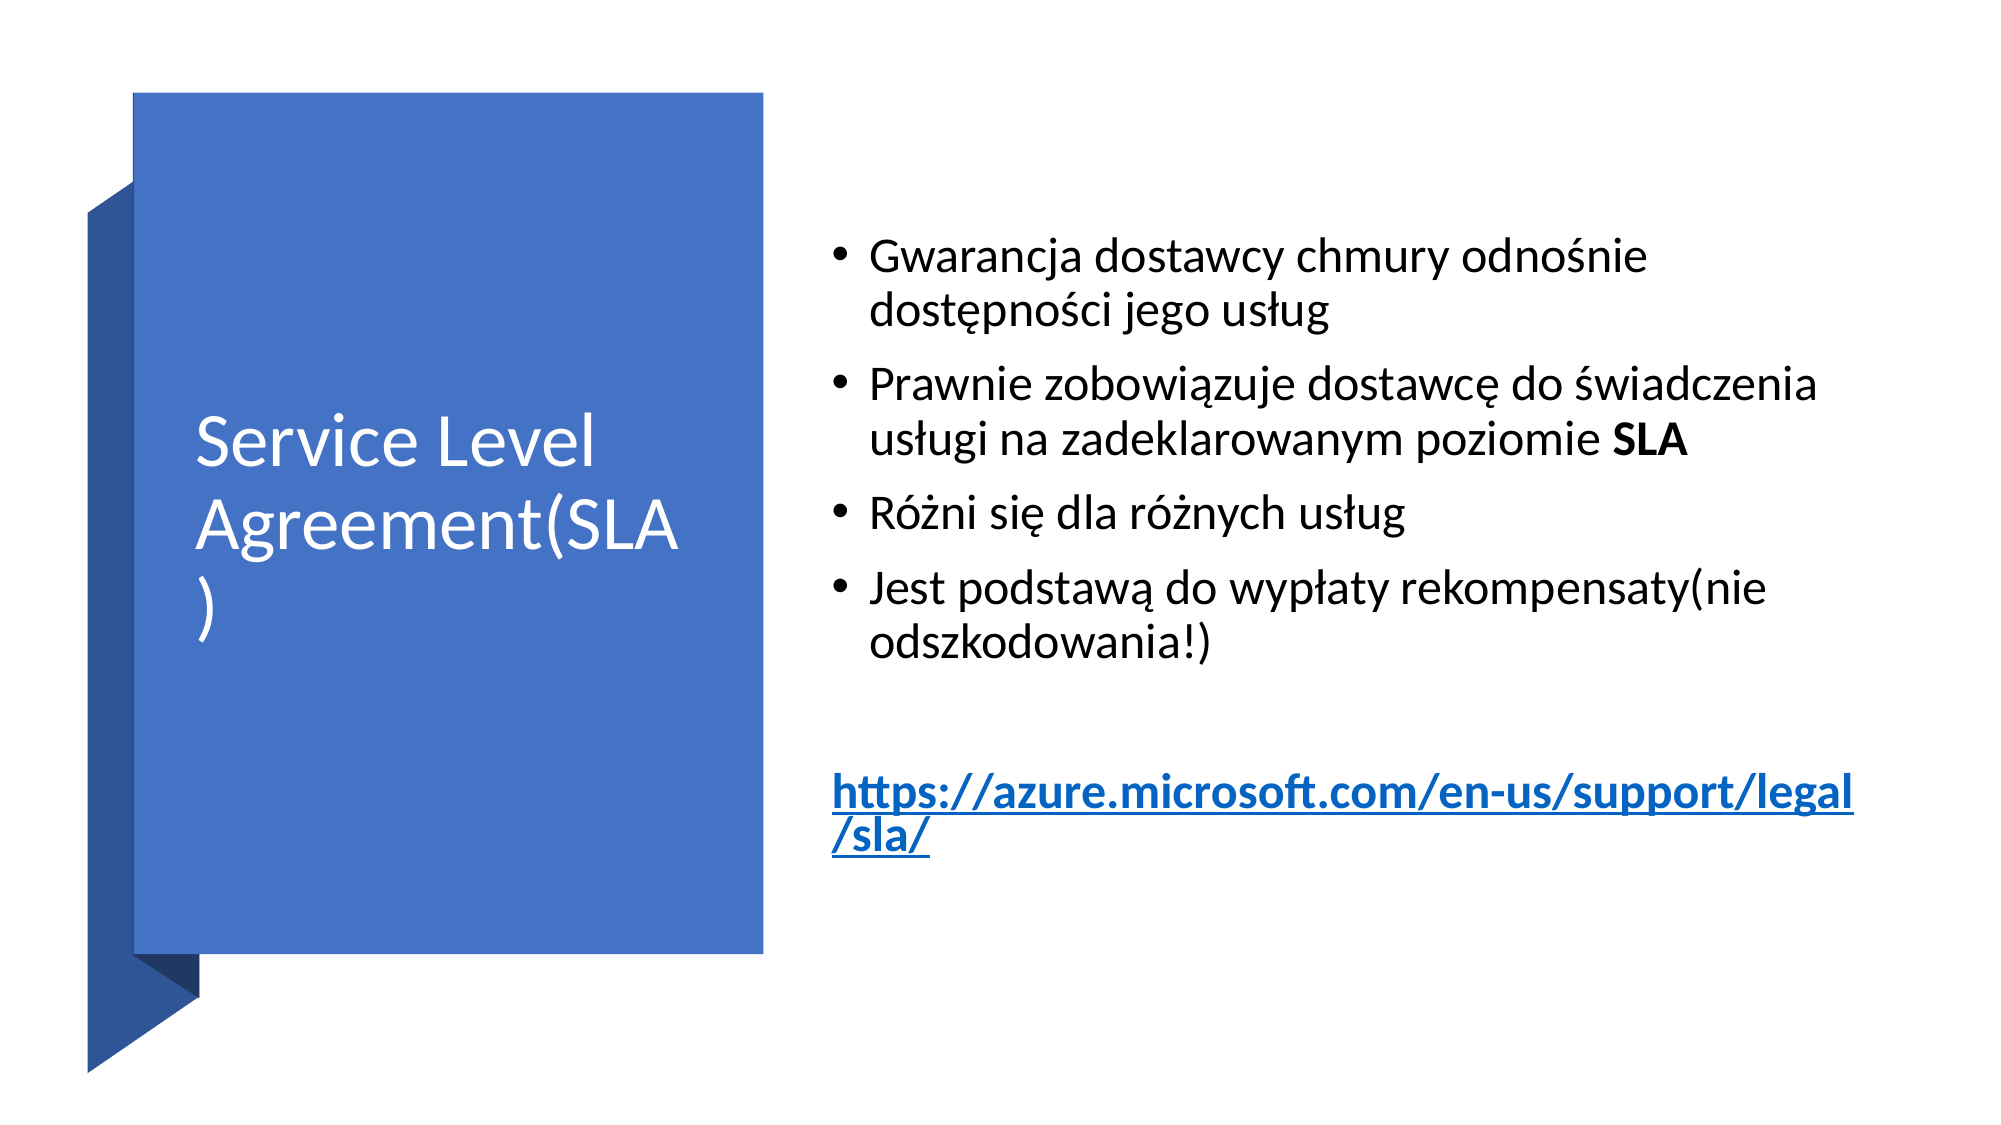

# Service Level Agreement(SLA)
Gwarancja dostawcy chmury odnośnie dostępności jego usług
Prawnie zobowiązuje dostawcę do świadczenia usługi na zadeklarowanym poziomie SLA
Różni się dla różnych usług
Jest podstawą do wypłaty rekompensaty(nie odszkodowania!)

https://azure.microsoft.com/en-us/support/legal/sla/